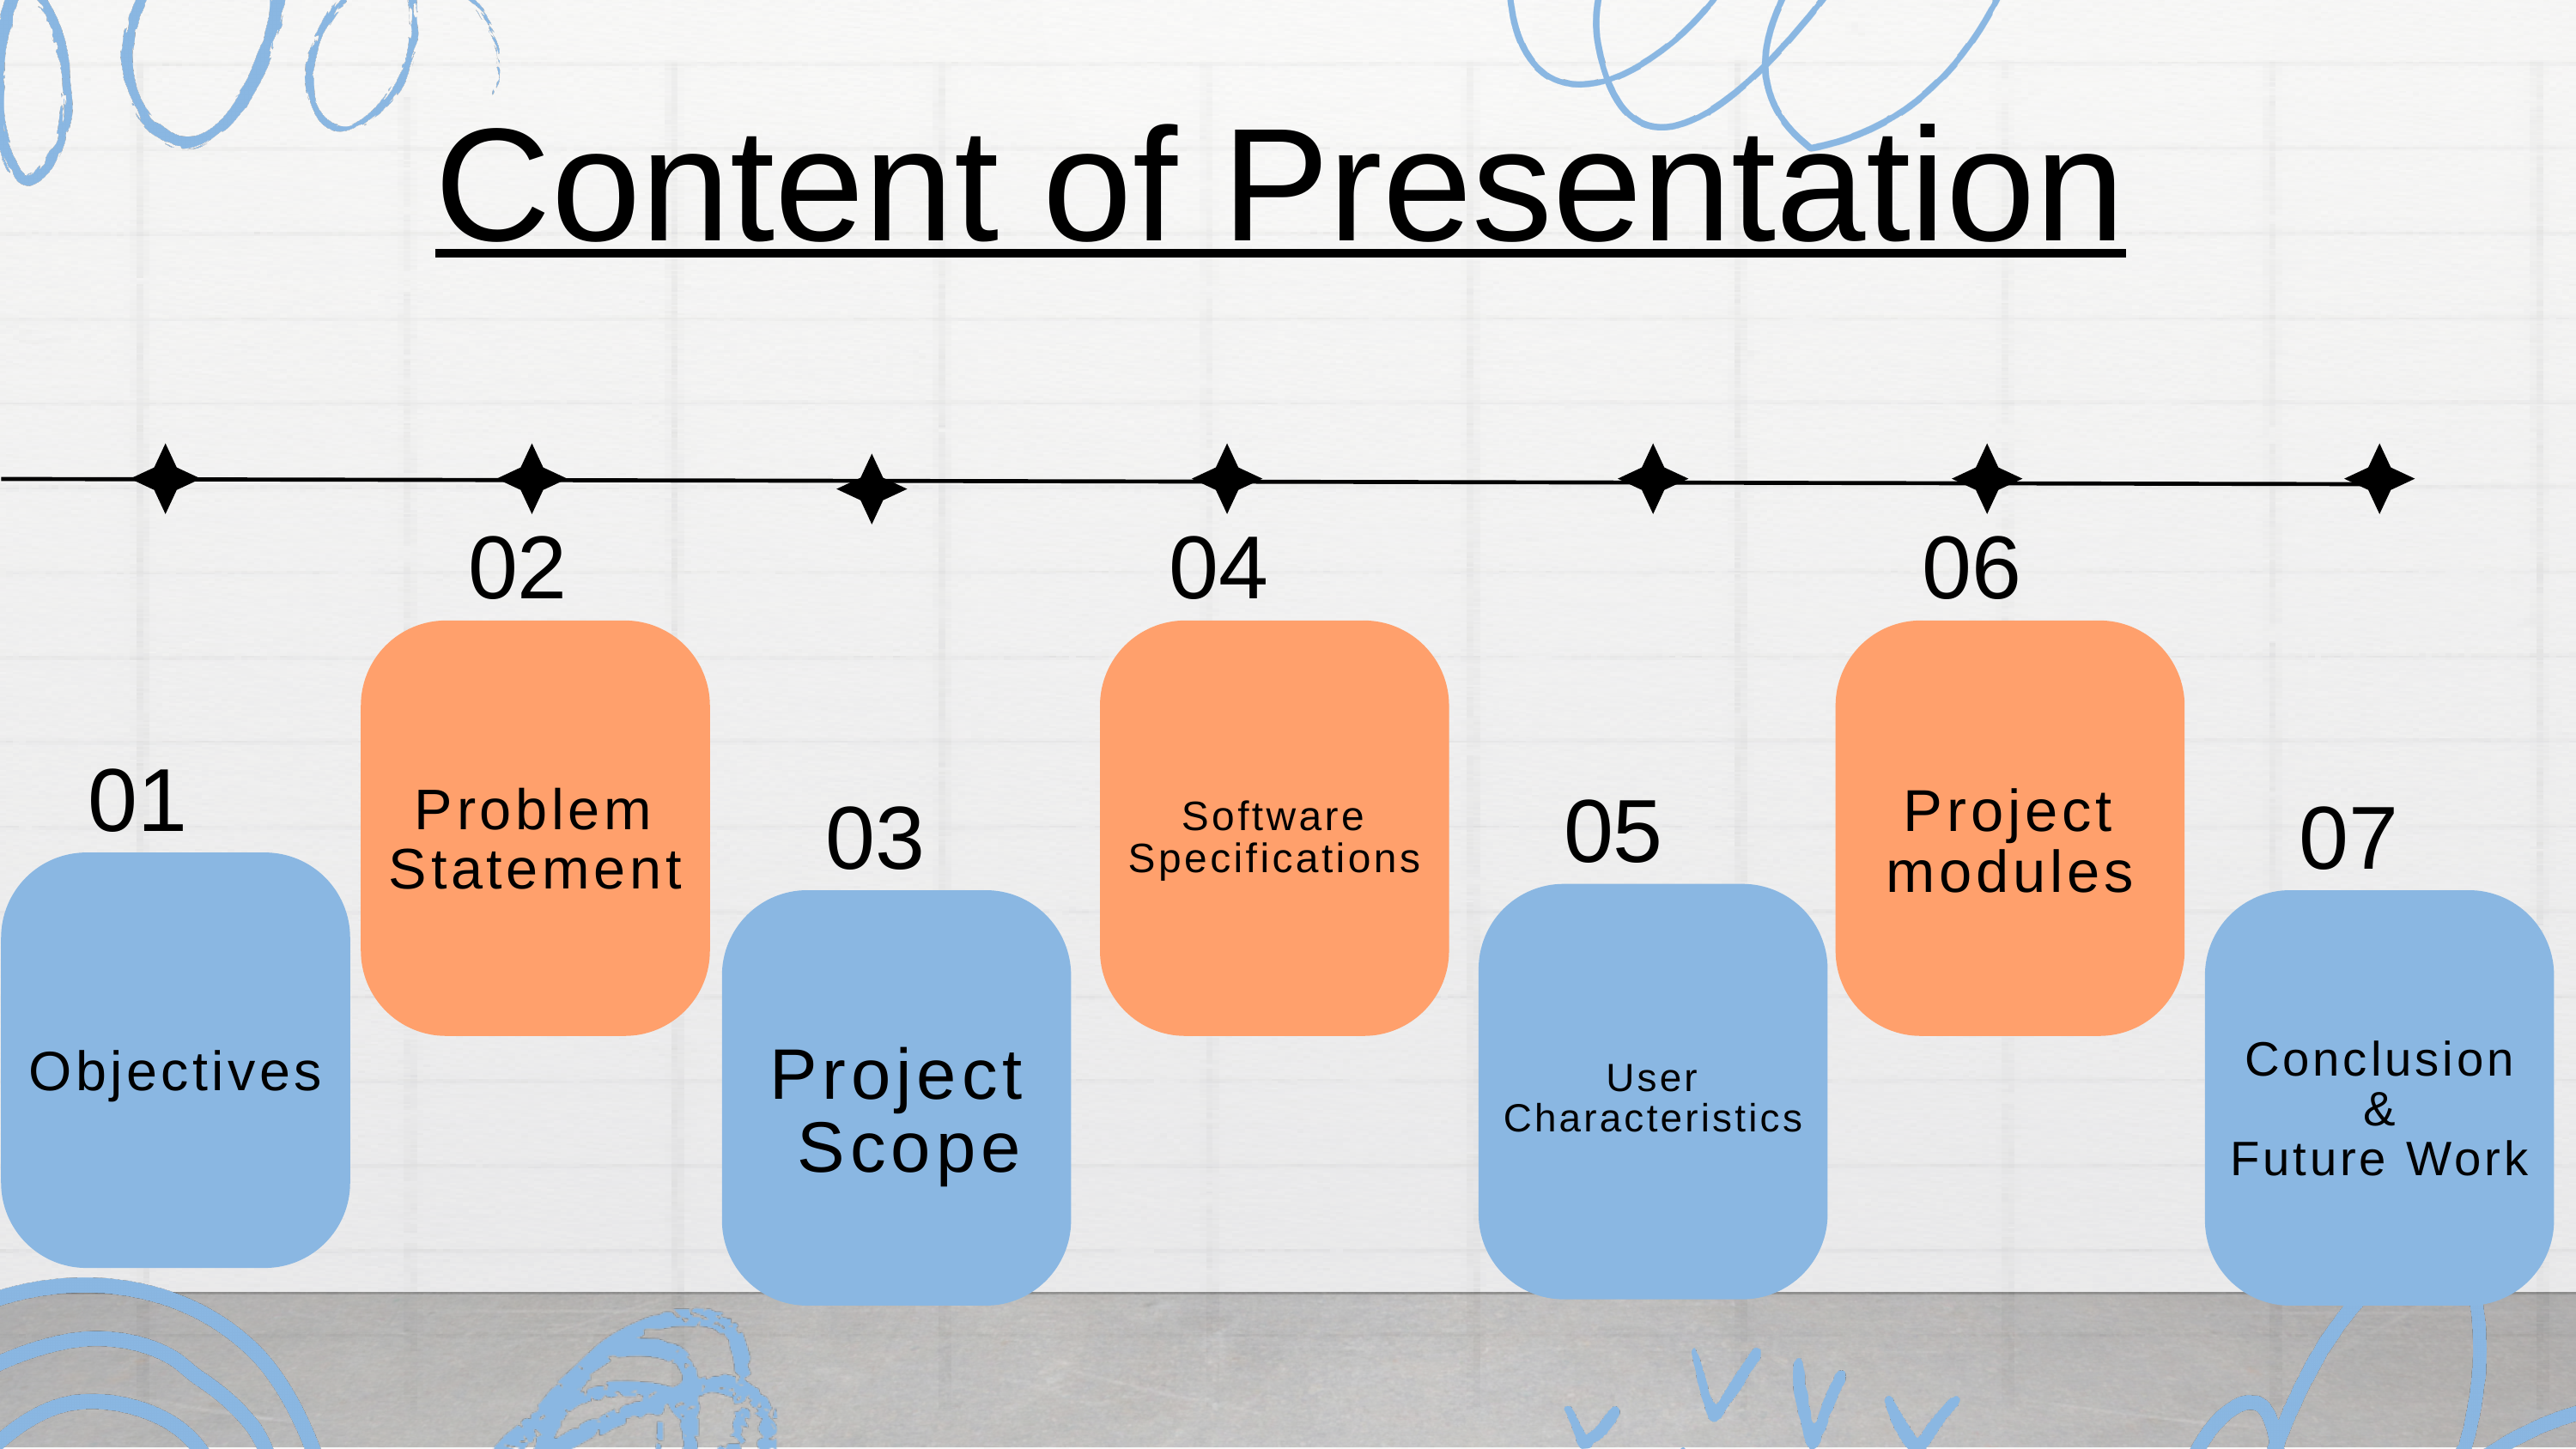

Content of Presentation

02
04
06

Problem Statement

Software Specifications

Project modules
01
05
03
07

Objectives

User Characteristics

Project
 Scope

Conclusion
&
Future Work